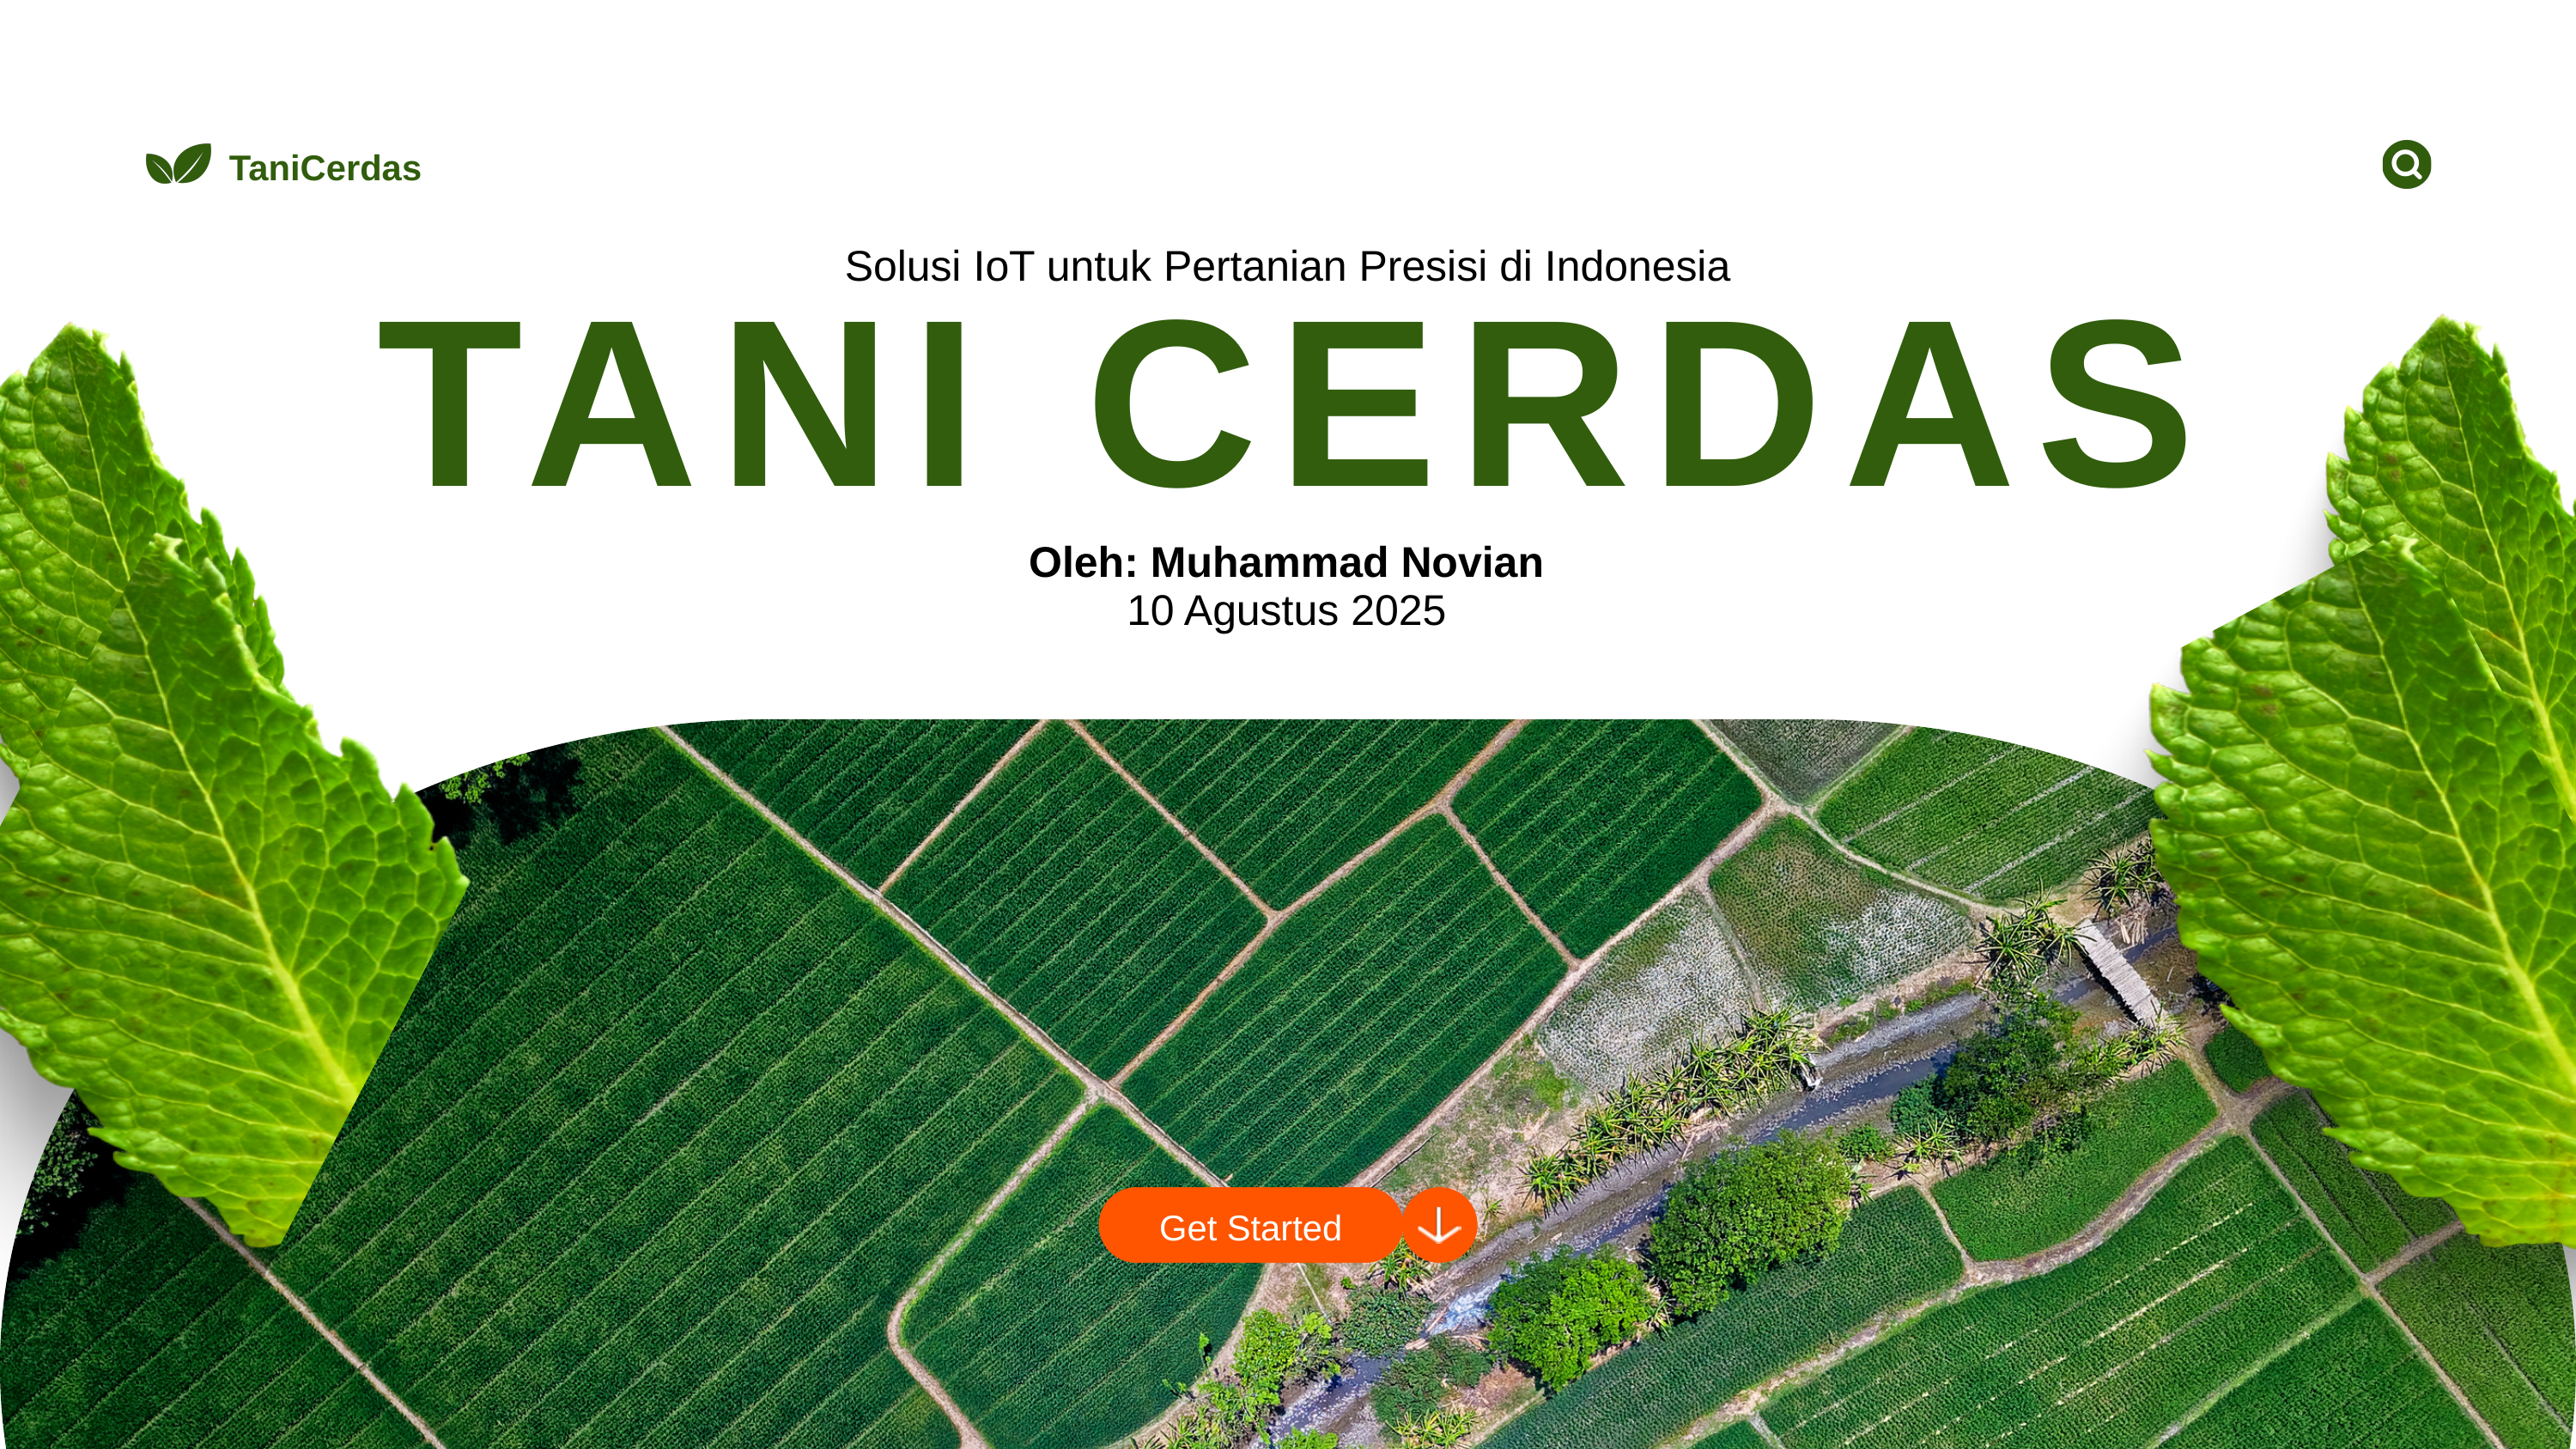

TaniCerdas
TANI CERDAS
Solusi IoT untuk Pertanian Presisi di Indonesia

Oleh: Muhammad Novian
10 Agustus 2025

Get Started